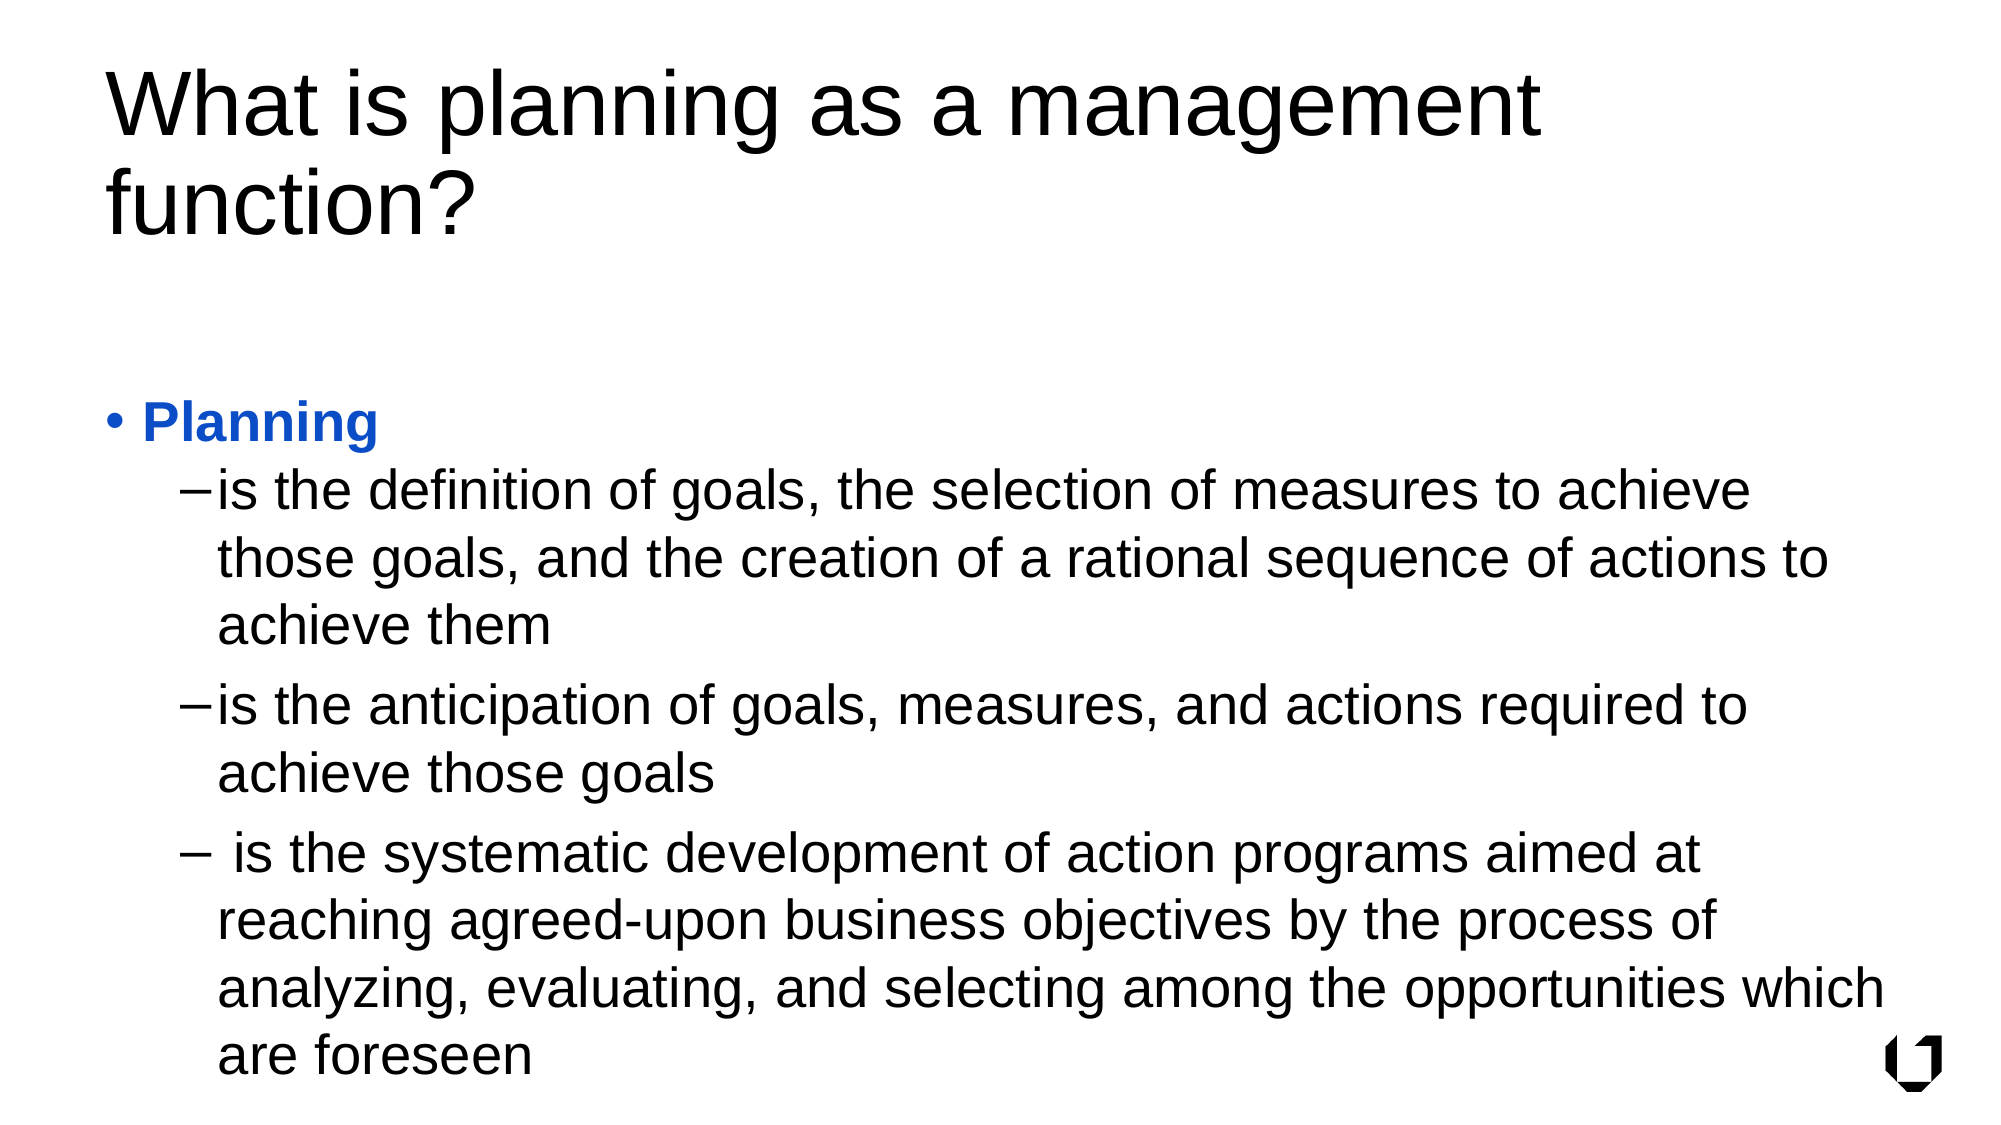

# What is planning as a management function?
Planning
is the definition of goals, the selection of measures to achieve those goals, and the creation of a rational sequence of actions to achieve them
is the anticipation of goals, measures, and actions required to achieve those goals
 is the systematic development of action programs aimed at reaching agreed-upon business objectives by the process of analyzing, evaluating, and selecting among the opportunities which are foreseen